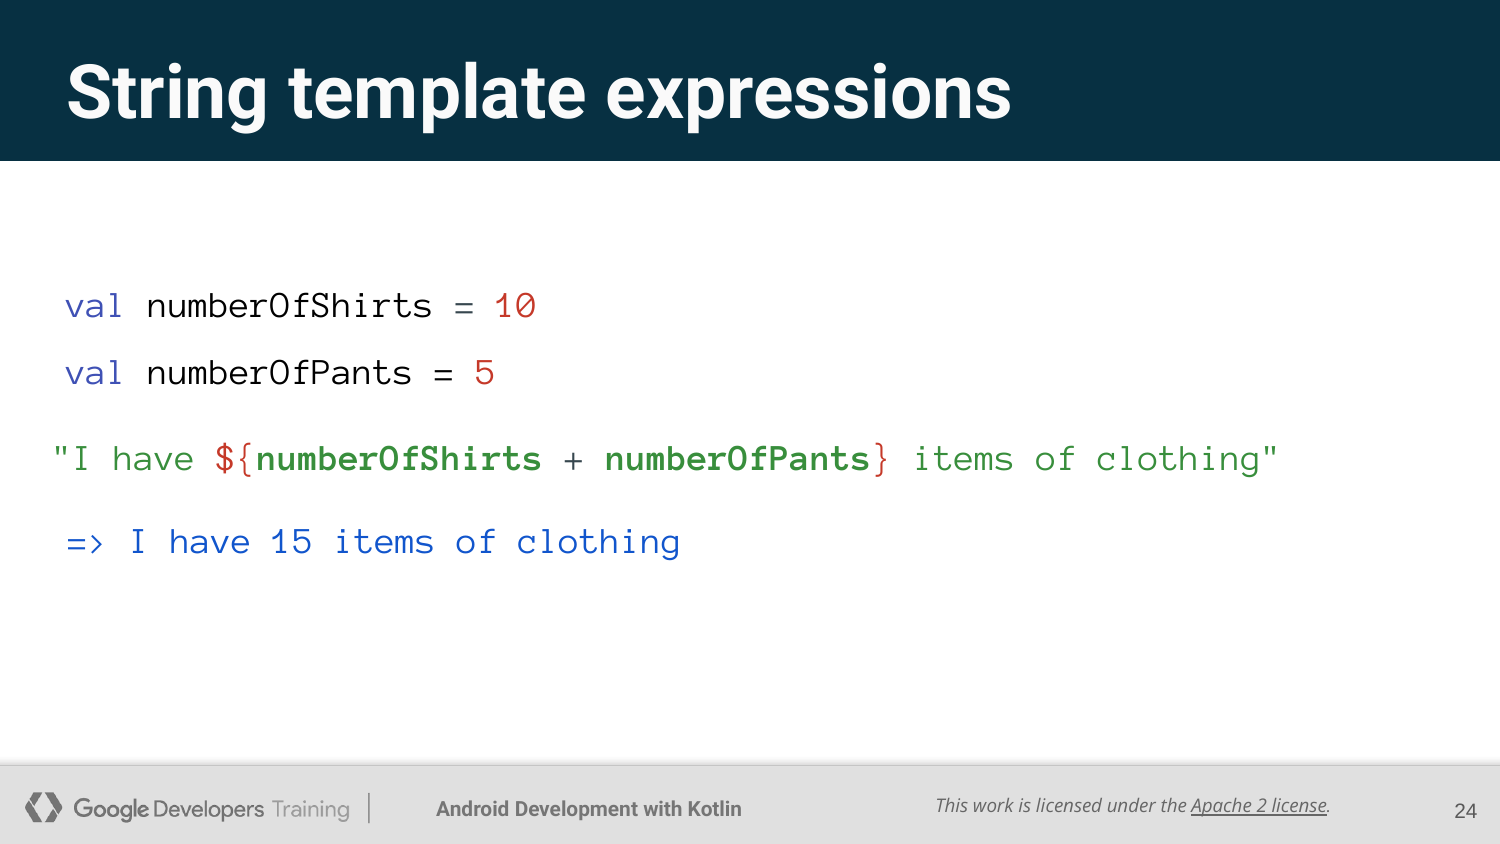

# String template expressions
val numberOfShirts = 10
val numberOfPants = 5

"I have ${numberOfShirts + numberOfPants} items of clothing"
=> I have 15 items of clothing
24